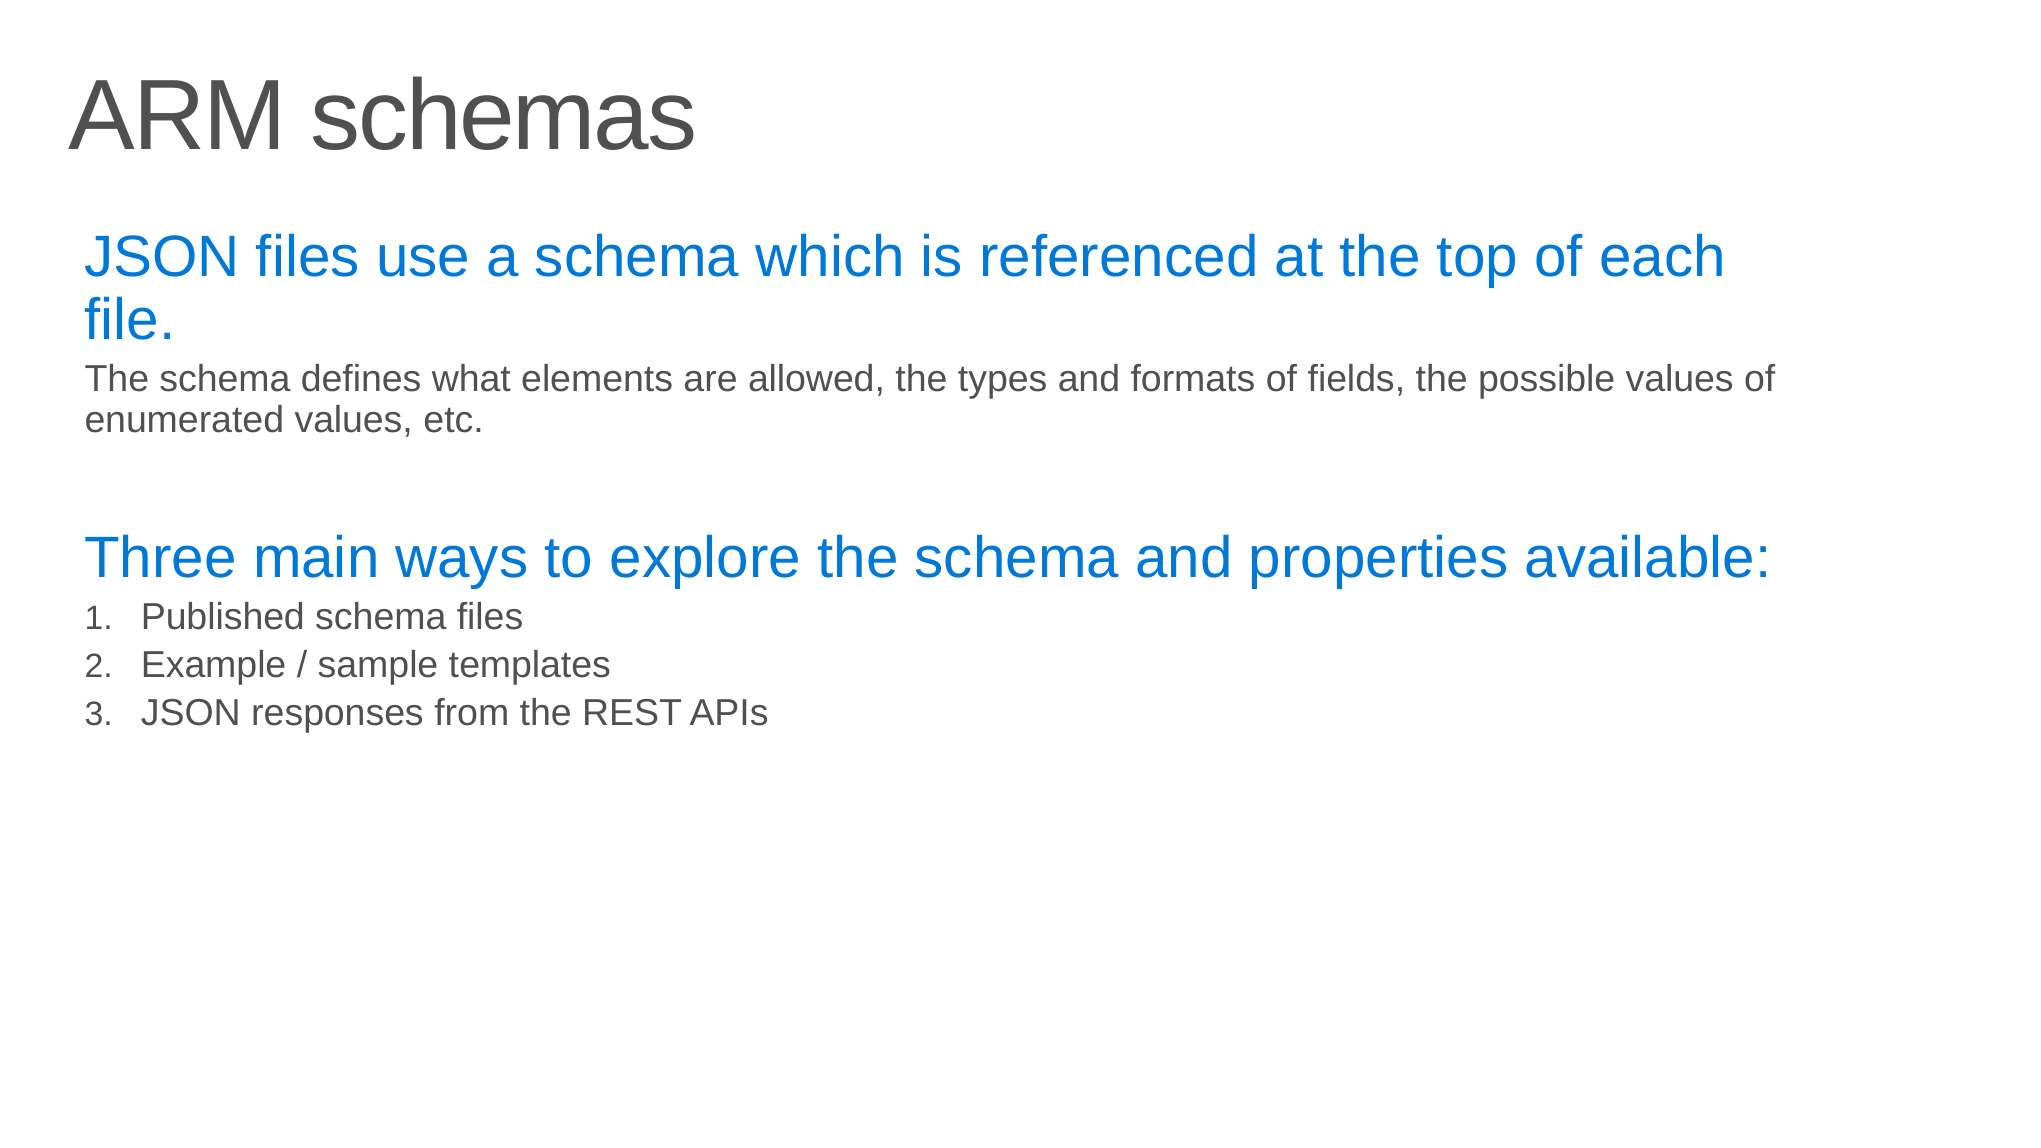

# ARM schemas
JSON files use a schema which is referenced at the top of each file.
The schema defines what elements are allowed, the types and formats of fields, the possible values of enumerated values, etc.

Three main ways to explore the schema and properties available:
Published schema files
Example / sample templates
JSON responses from the REST APIs